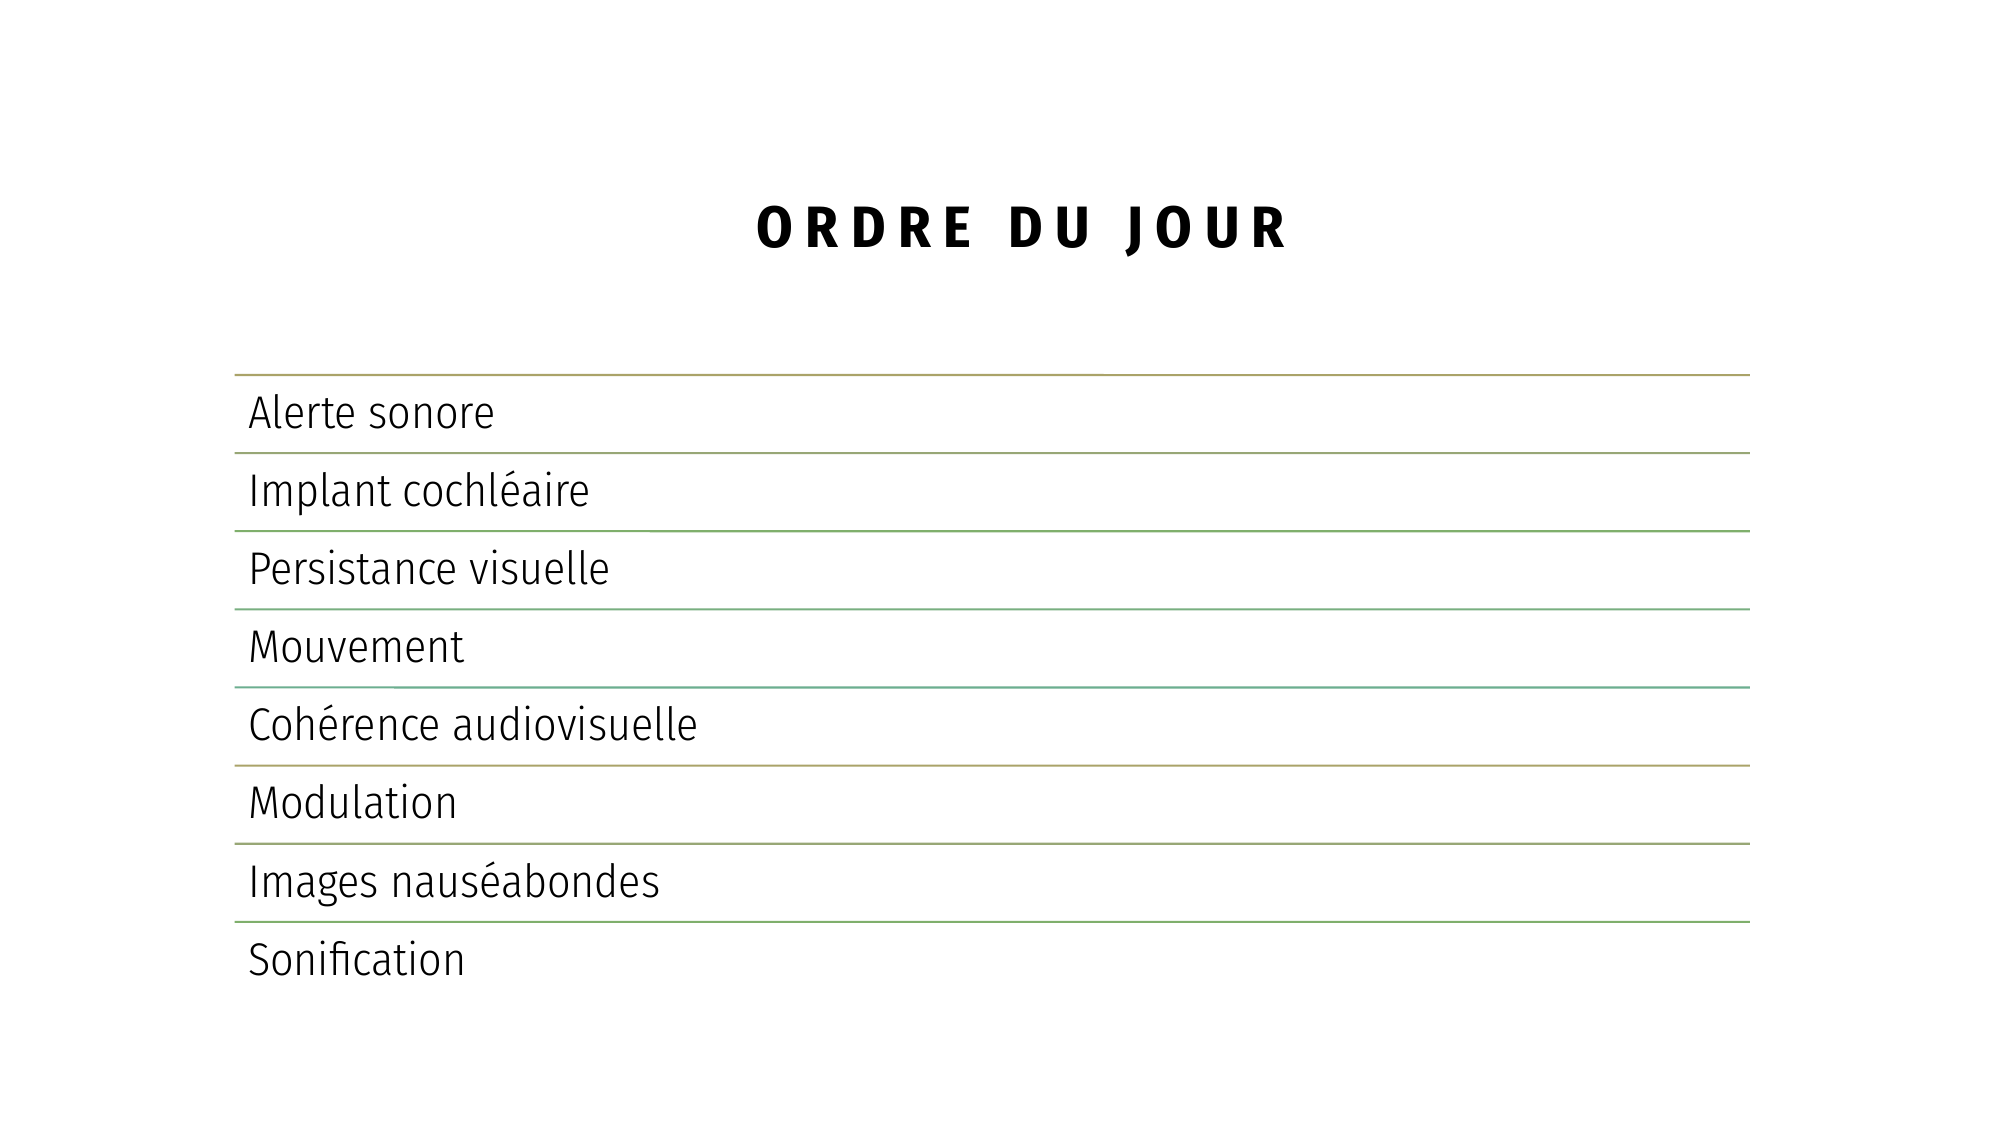

# ordre du jour
Alerte sonore
Implant cochléaire
Persistance visuelle
Mouvement
Cohérence audiovisuelle
Modulation
Images nauséabondes
Sonification